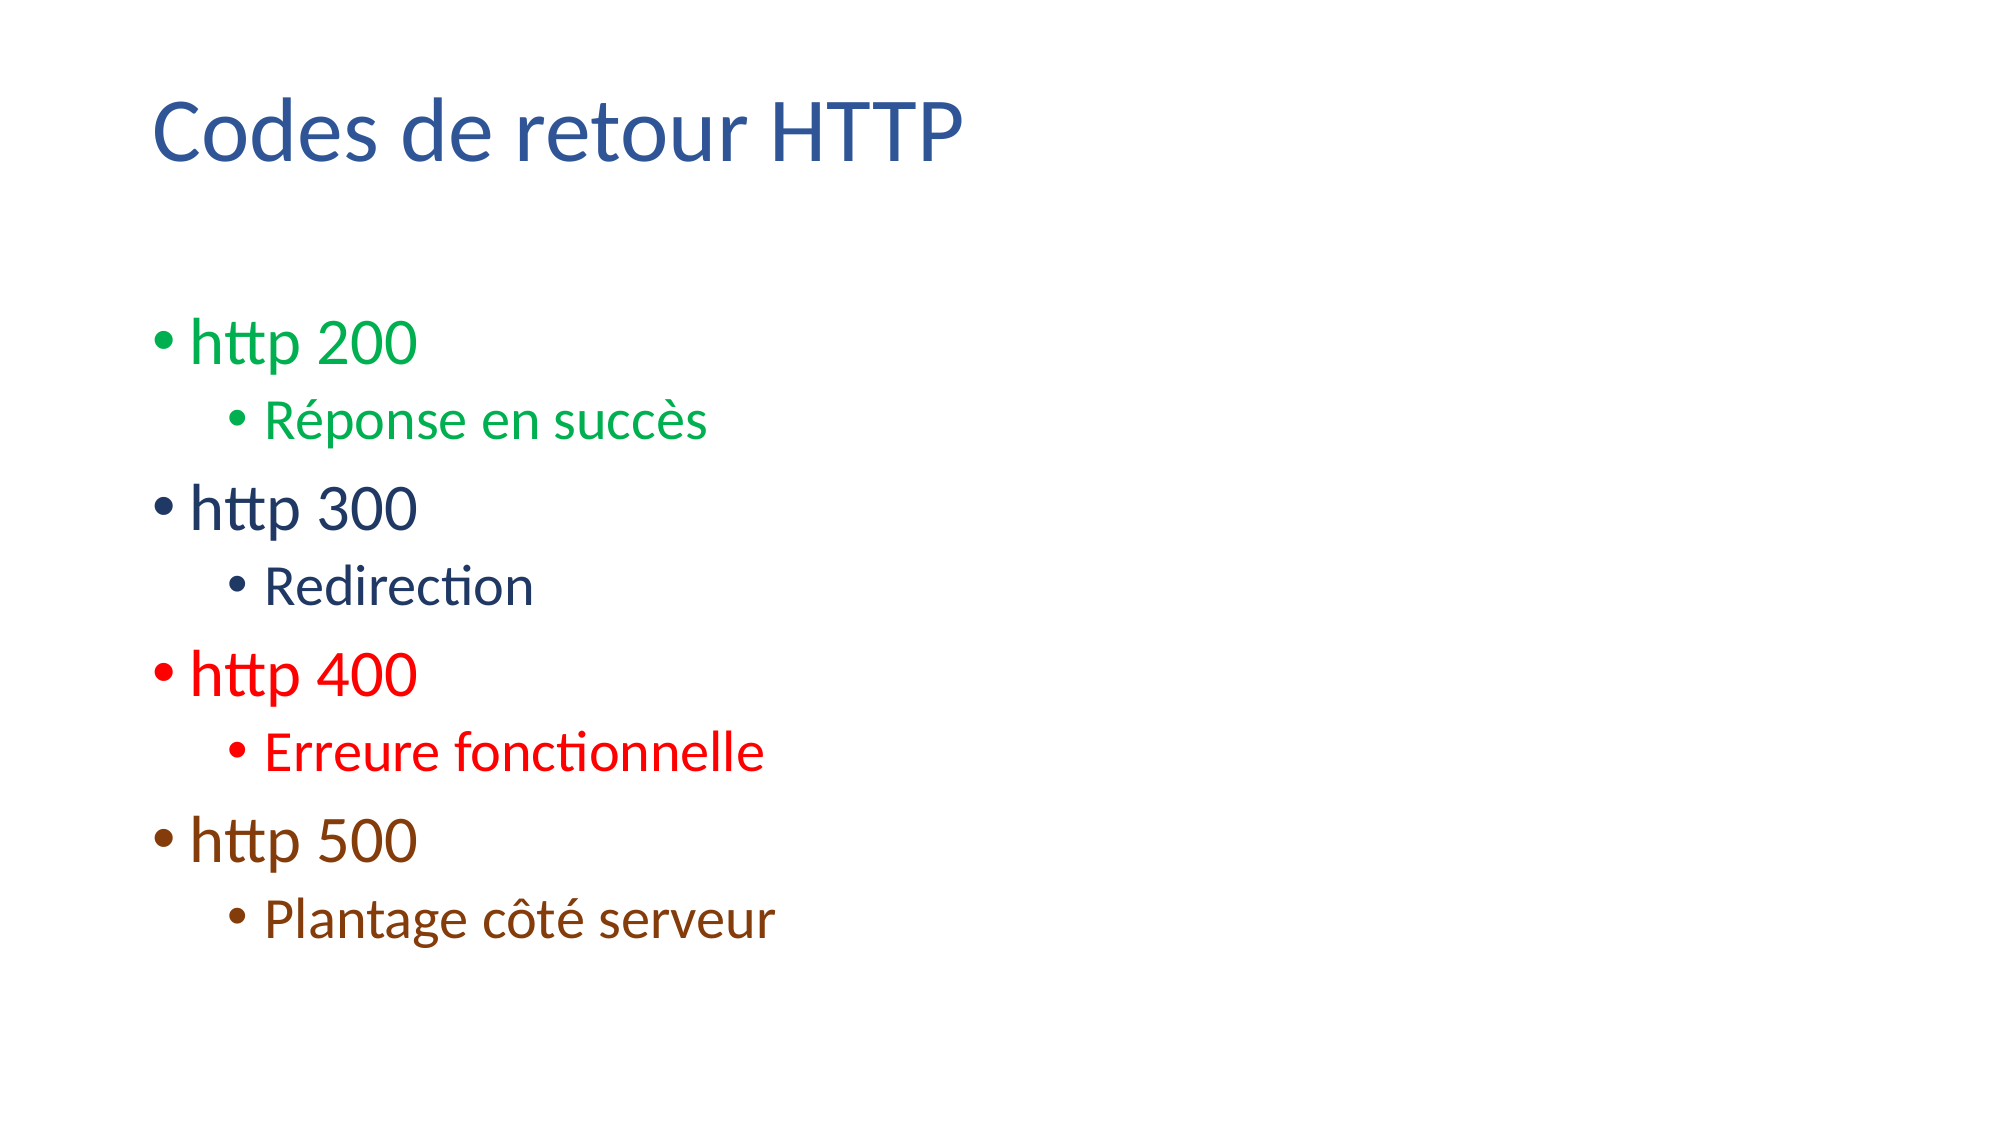

# Codes de retour HTTP
http 200
Réponse en succès
http 300
Redirection
http 400
Erreure fonctionnelle
http 500
Plantage côté serveur